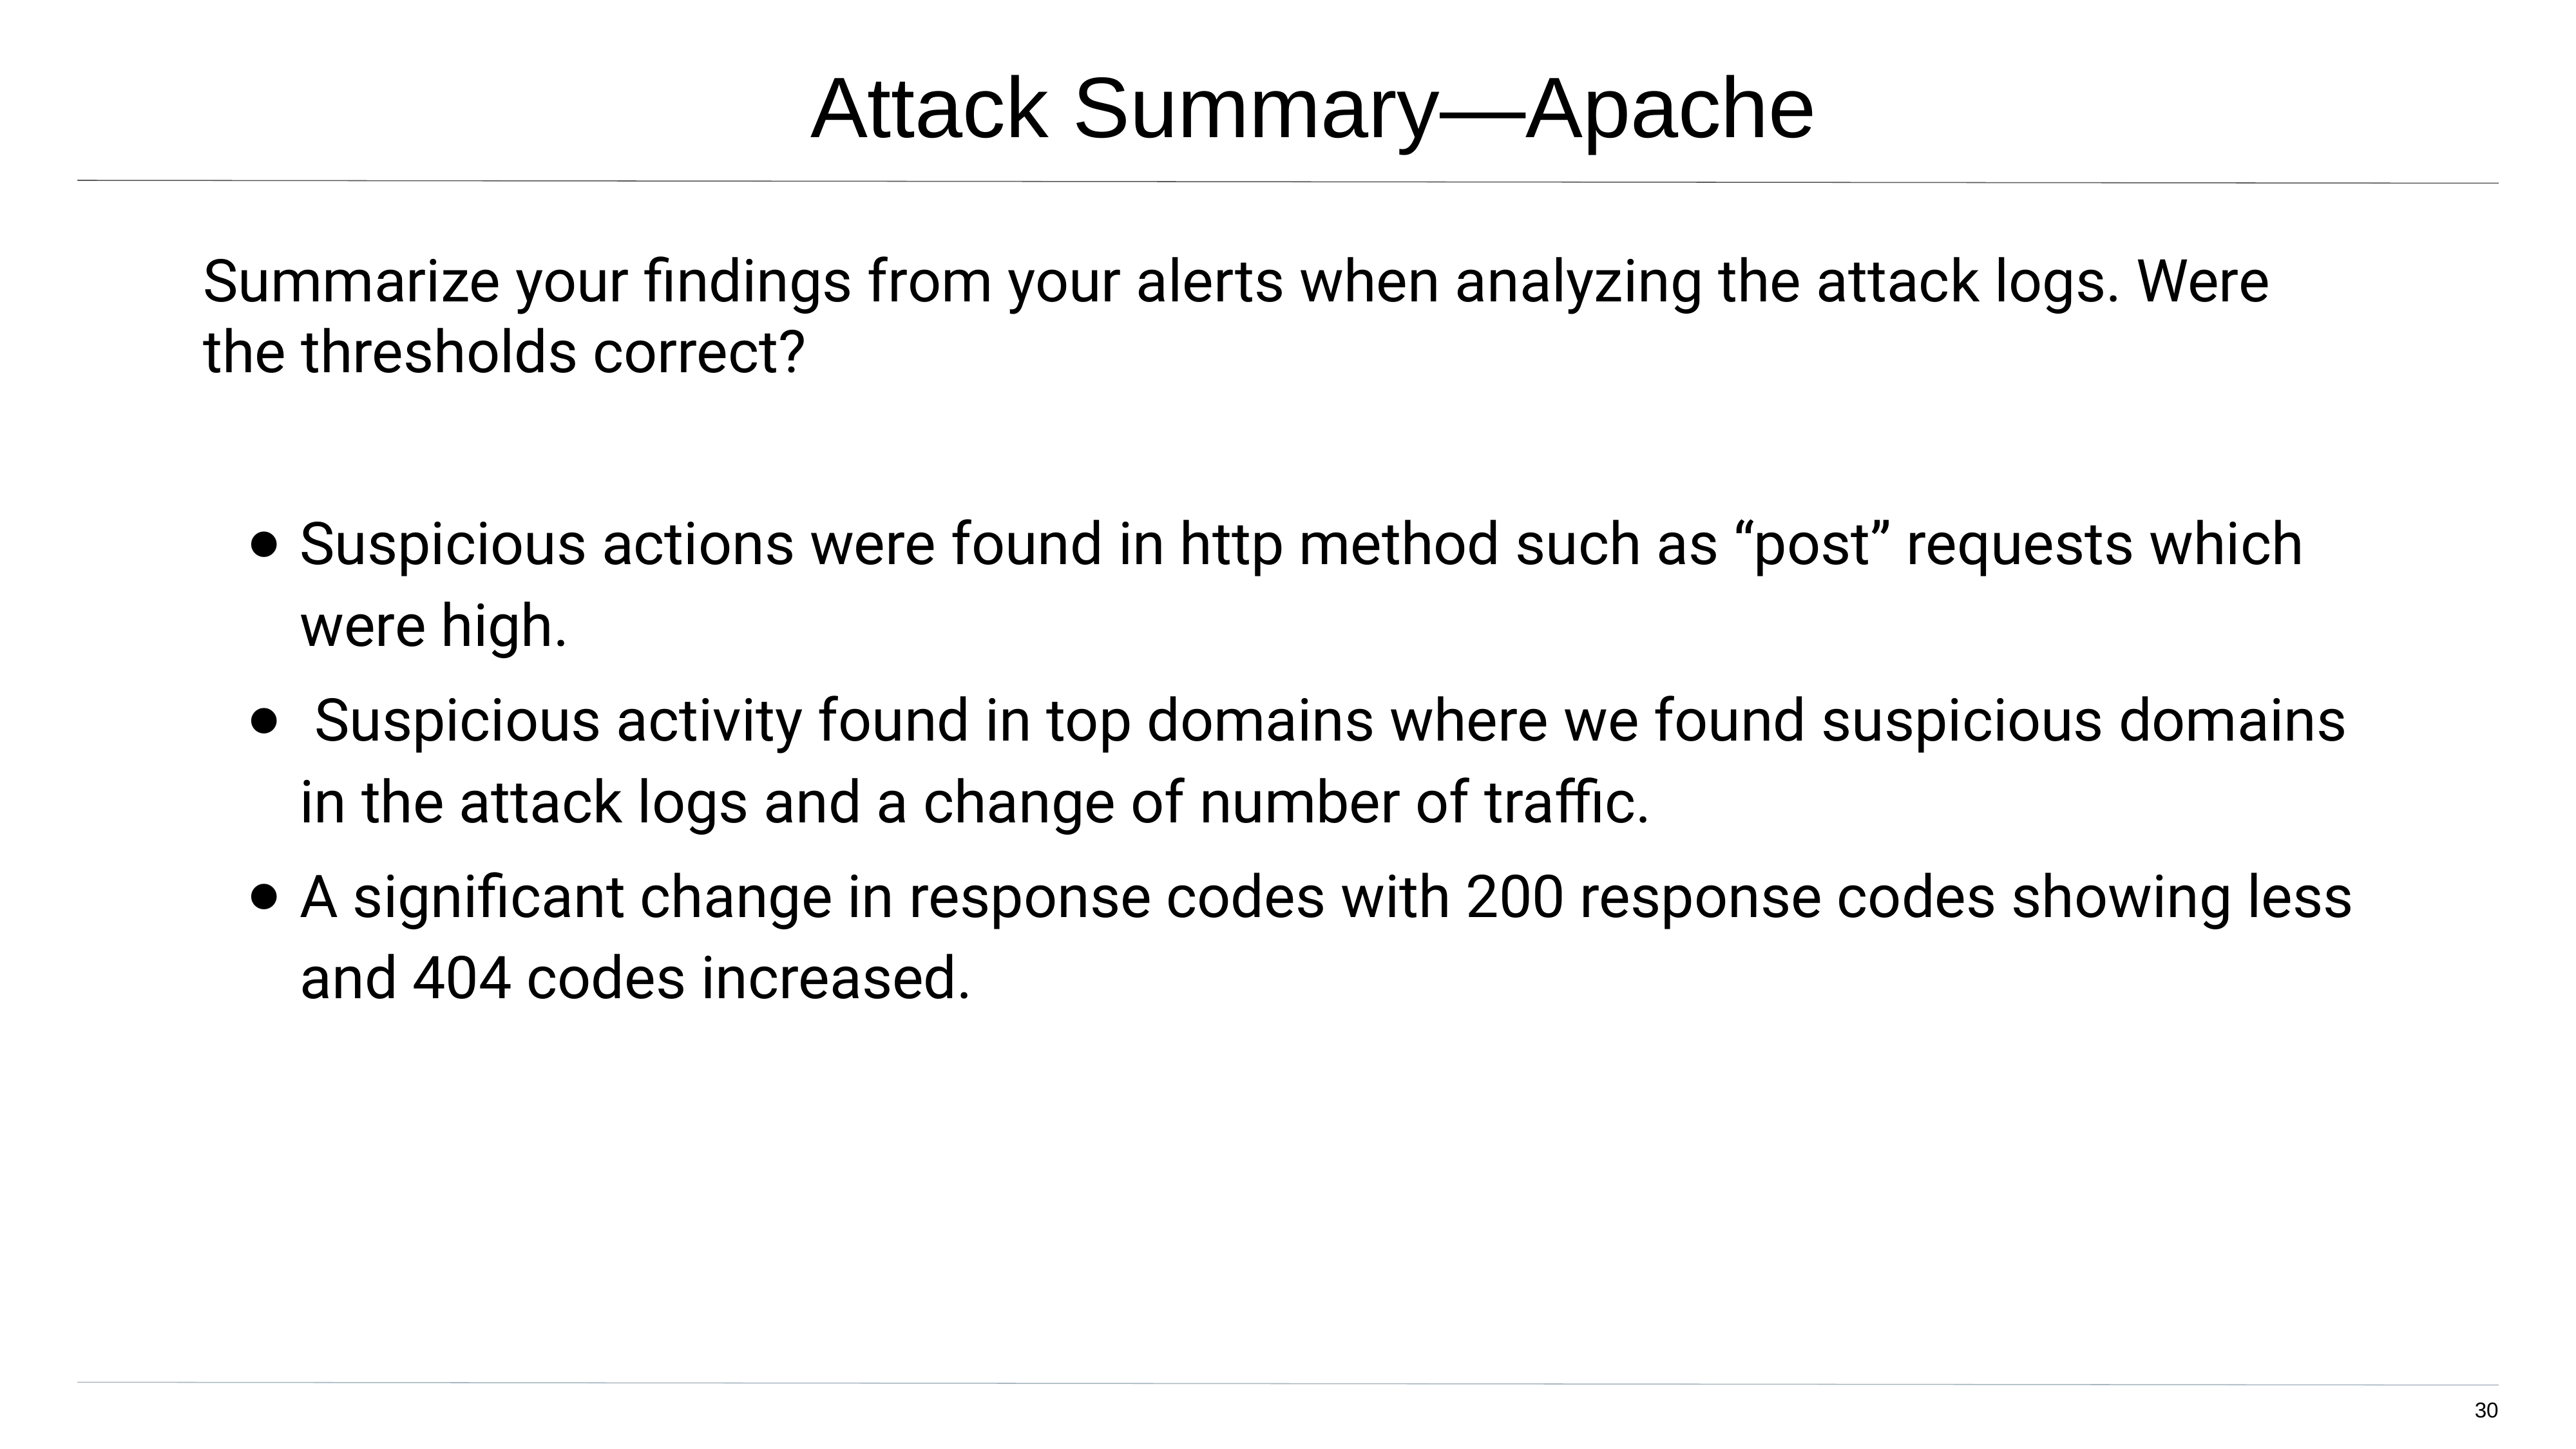

# Attack Summary—Apache
Summarize your findings from your alerts when analyzing the attack logs. Were the thresholds correct?

Suspicious actions were found in http method such as “post” requests which were high.
 Suspicious activity found in top domains where we found suspicious domains in the attack logs and a change of number of traffic.
A significant change in response codes with 200 response codes showing less and 404 codes increased.

30